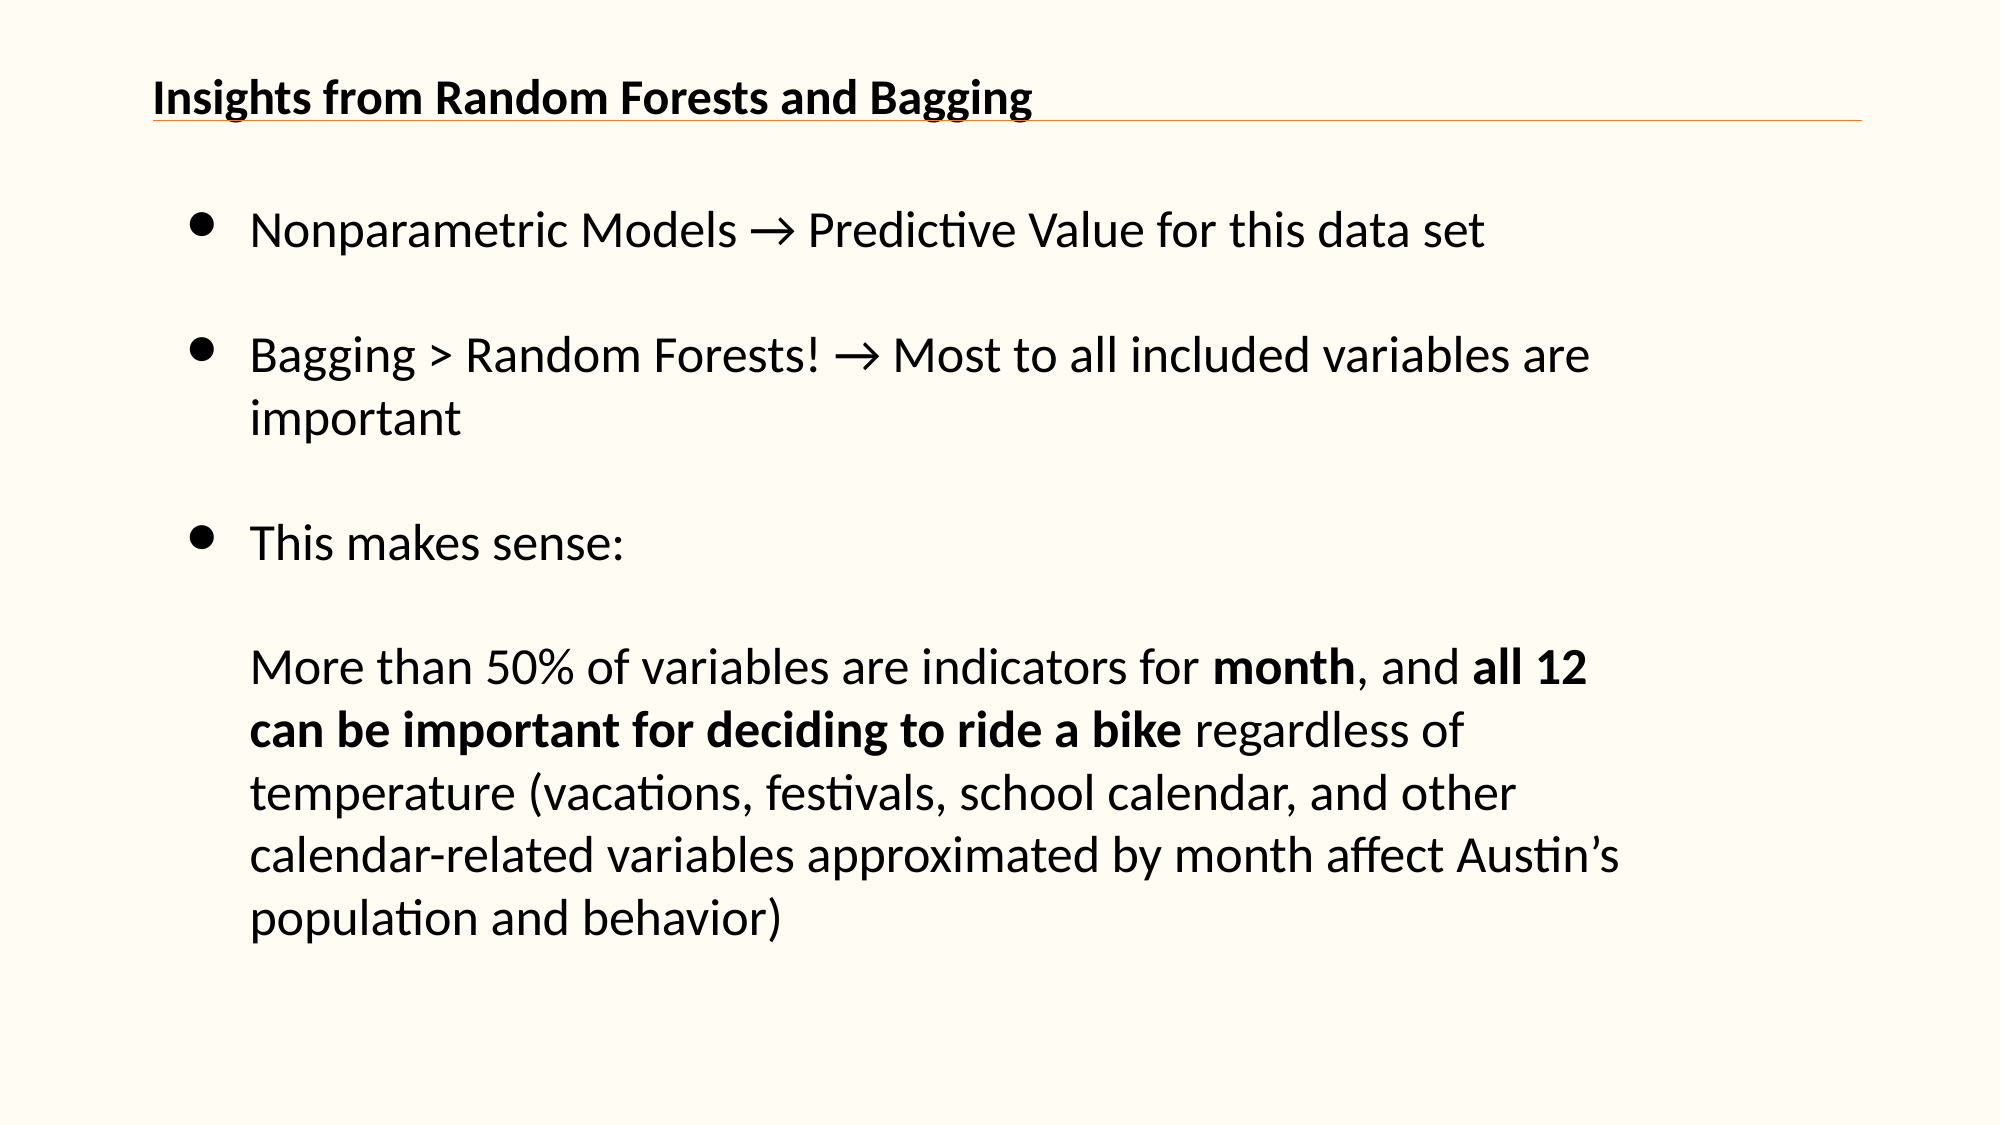

# Insights from Random Forests and Bagging
Nonparametric Models → Predictive Value for this data set

Bagging > Random Forests! → Most to all included variables are important

This makes sense:
More than 50% of variables are indicators for month, and all 12 can be important for deciding to ride a bike regardless of temperature (vacations, festivals, school calendar, and other calendar-related variables approximated by month affect Austin’s population and behavior)